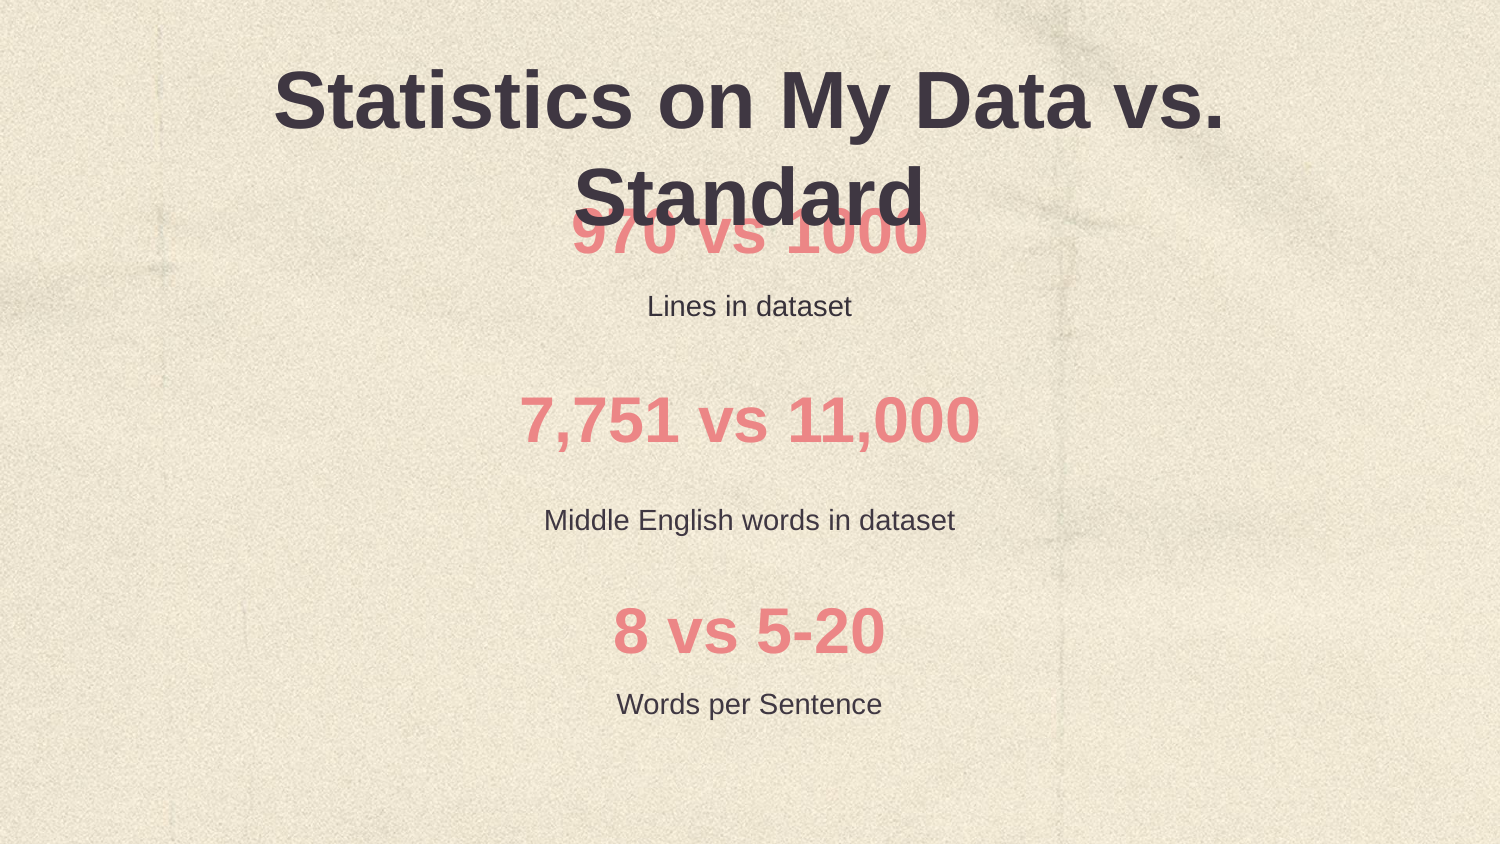

Statistics on My Data vs. Standard
# 970 vs 1000
Lines in dataset
7,751 vs 11,000
Middle English words in dataset
8 vs 5-20
Words per Sentence